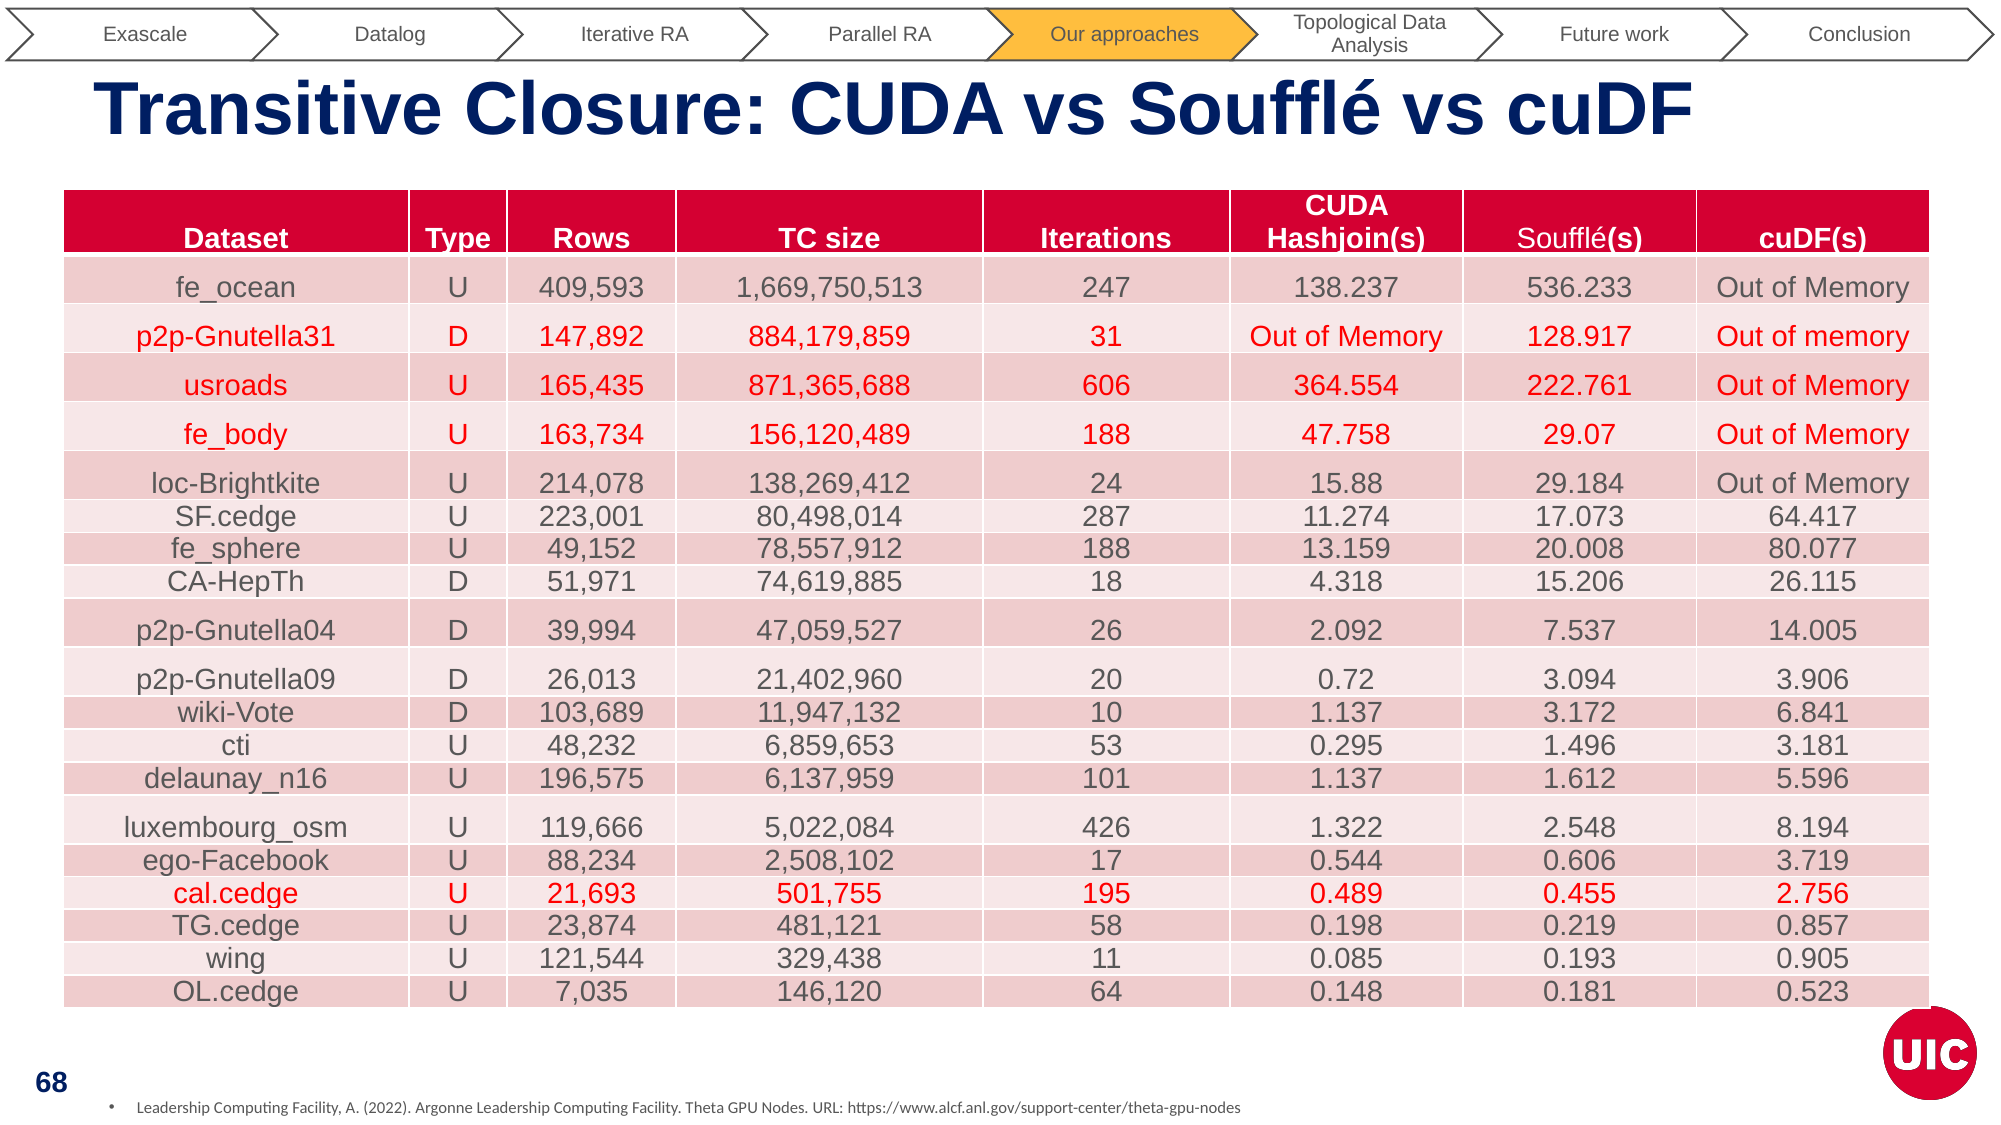

Exascale
Datalog
Iterative RA
Parallel RA
Our approaches
Topological Data Analysis
Future work
Conclusion
# Transitive Closure: CUDA vs Soufflé vs cuDF
| Dataset | Type | Rows | TC size | Iterations | CUDA Hashjoin(s) | Soufflé(s) | cuDF(s) |
| --- | --- | --- | --- | --- | --- | --- | --- |
| fe\_ocean | U | 409,593 | 1,669,750,513 | 247 | 138.237 | 536.233 | Out of Memory |
| p2p-Gnutella31 | D | 147,892 | 884,179,859 | 31 | Out of Memory | 128.917 | Out of memory |
| usroads | U | 165,435 | 871,365,688 | 606 | 364.554 | 222.761 | Out of Memory |
| fe\_body | U | 163,734 | 156,120,489 | 188 | 47.758 | 29.07 | Out of Memory |
| loc-Brightkite | U | 214,078 | 138,269,412 | 24 | 15.88 | 29.184 | Out of Memory |
| SF.cedge | U | 223,001 | 80,498,014 | 287 | 11.274 | 17.073 | 64.417 |
| fe\_sphere | U | 49,152 | 78,557,912 | 188 | 13.159 | 20.008 | 80.077 |
| CA-HepTh | D | 51,971 | 74,619,885 | 18 | 4.318 | 15.206 | 26.115 |
| p2p-Gnutella04 | D | 39,994 | 47,059,527 | 26 | 2.092 | 7.537 | 14.005 |
| p2p-Gnutella09 | D | 26,013 | 21,402,960 | 20 | 0.72 | 3.094 | 3.906 |
| wiki-Vote | D | 103,689 | 11,947,132 | 10 | 1.137 | 3.172 | 6.841 |
| cti | U | 48,232 | 6,859,653 | 53 | 0.295 | 1.496 | 3.181 |
| delaunay\_n16 | U | 196,575 | 6,137,959 | 101 | 1.137 | 1.612 | 5.596 |
| luxembourg\_osm | U | 119,666 | 5,022,084 | 426 | 1.322 | 2.548 | 8.194 |
| ego-Facebook | U | 88,234 | 2,508,102 | 17 | 0.544 | 0.606 | 3.719 |
| cal.cedge | U | 21,693 | 501,755 | 195 | 0.489 | 0.455 | 2.756 |
| TG.cedge | U | 23,874 | 481,121 | 58 | 0.198 | 0.219 | 0.857 |
| wing | U | 121,544 | 329,438 | 11 | 0.085 | 0.193 | 0.905 |
| OL.cedge | U | 7,035 | 146,120 | 64 | 0.148 | 0.181 | 0.523 |

Leadership Computing Facility, A. (2022). Argonne Leadership Computing Facility. Theta GPU Nodes. URL: https://www.alcf.anl.gov/support-center/theta-gpu-nodes